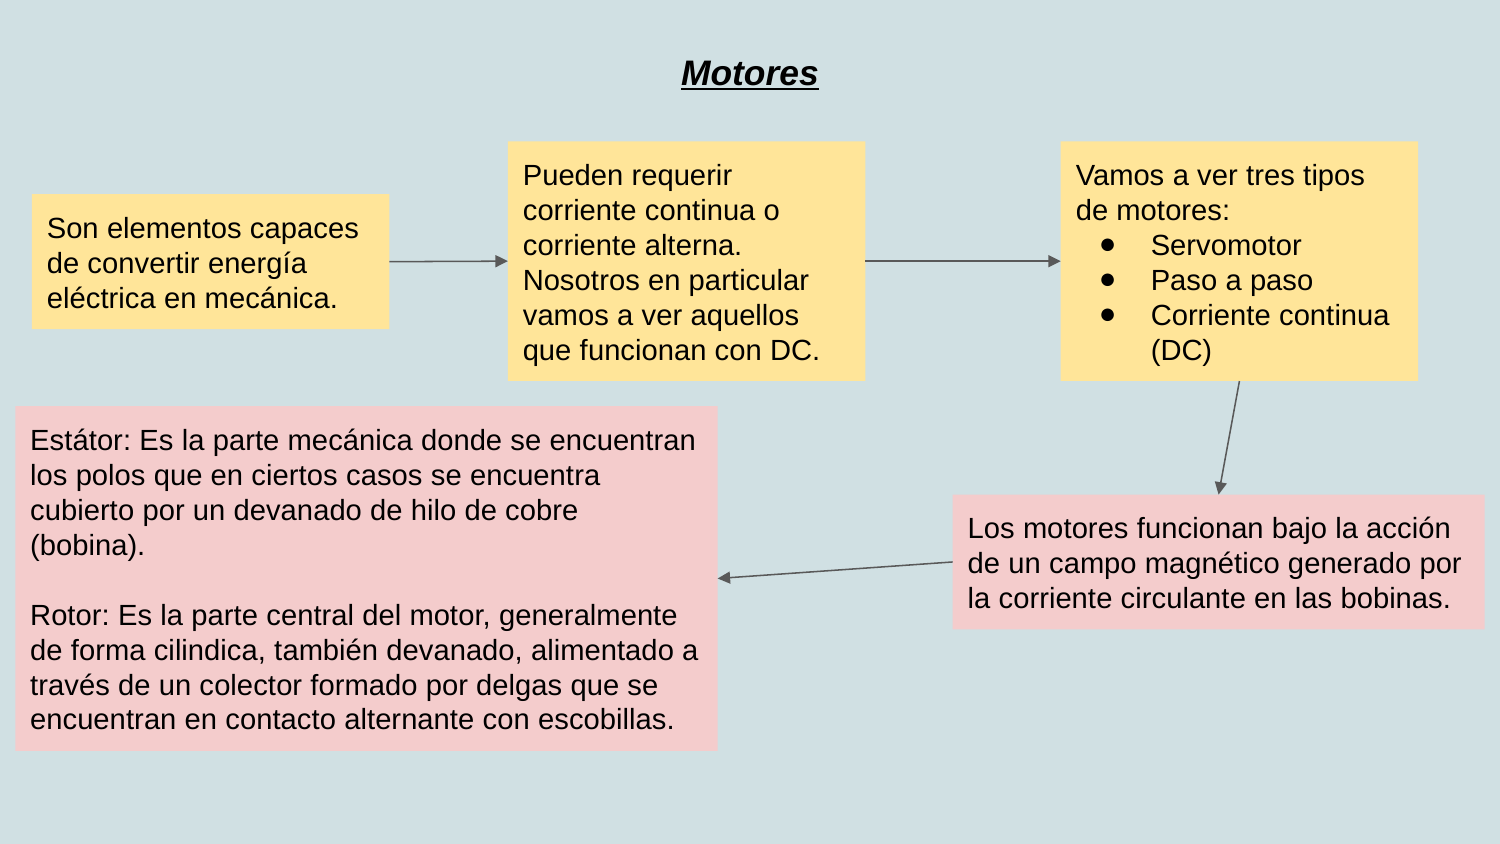

Motores
Pueden requerir corriente continua o corriente alterna. Nosotros en particular vamos a ver aquellos que funcionan con DC.
Vamos a ver tres tipos de motores:
Servomotor
Paso a paso
Corriente continua (DC)
Son elementos capaces de convertir energía eléctrica en mecánica.
Estátor: Es la parte mecánica donde se encuentran los polos que en ciertos casos se encuentra cubierto por un devanado de hilo de cobre (bobina).

Rotor: Es la parte central del motor, generalmente de forma cilindica, también devanado, alimentado a través de un colector formado por delgas que se encuentran en contacto alternante con escobillas.
Los motores funcionan bajo la acción de un campo magnético generado por la corriente circulante en las bobinas.